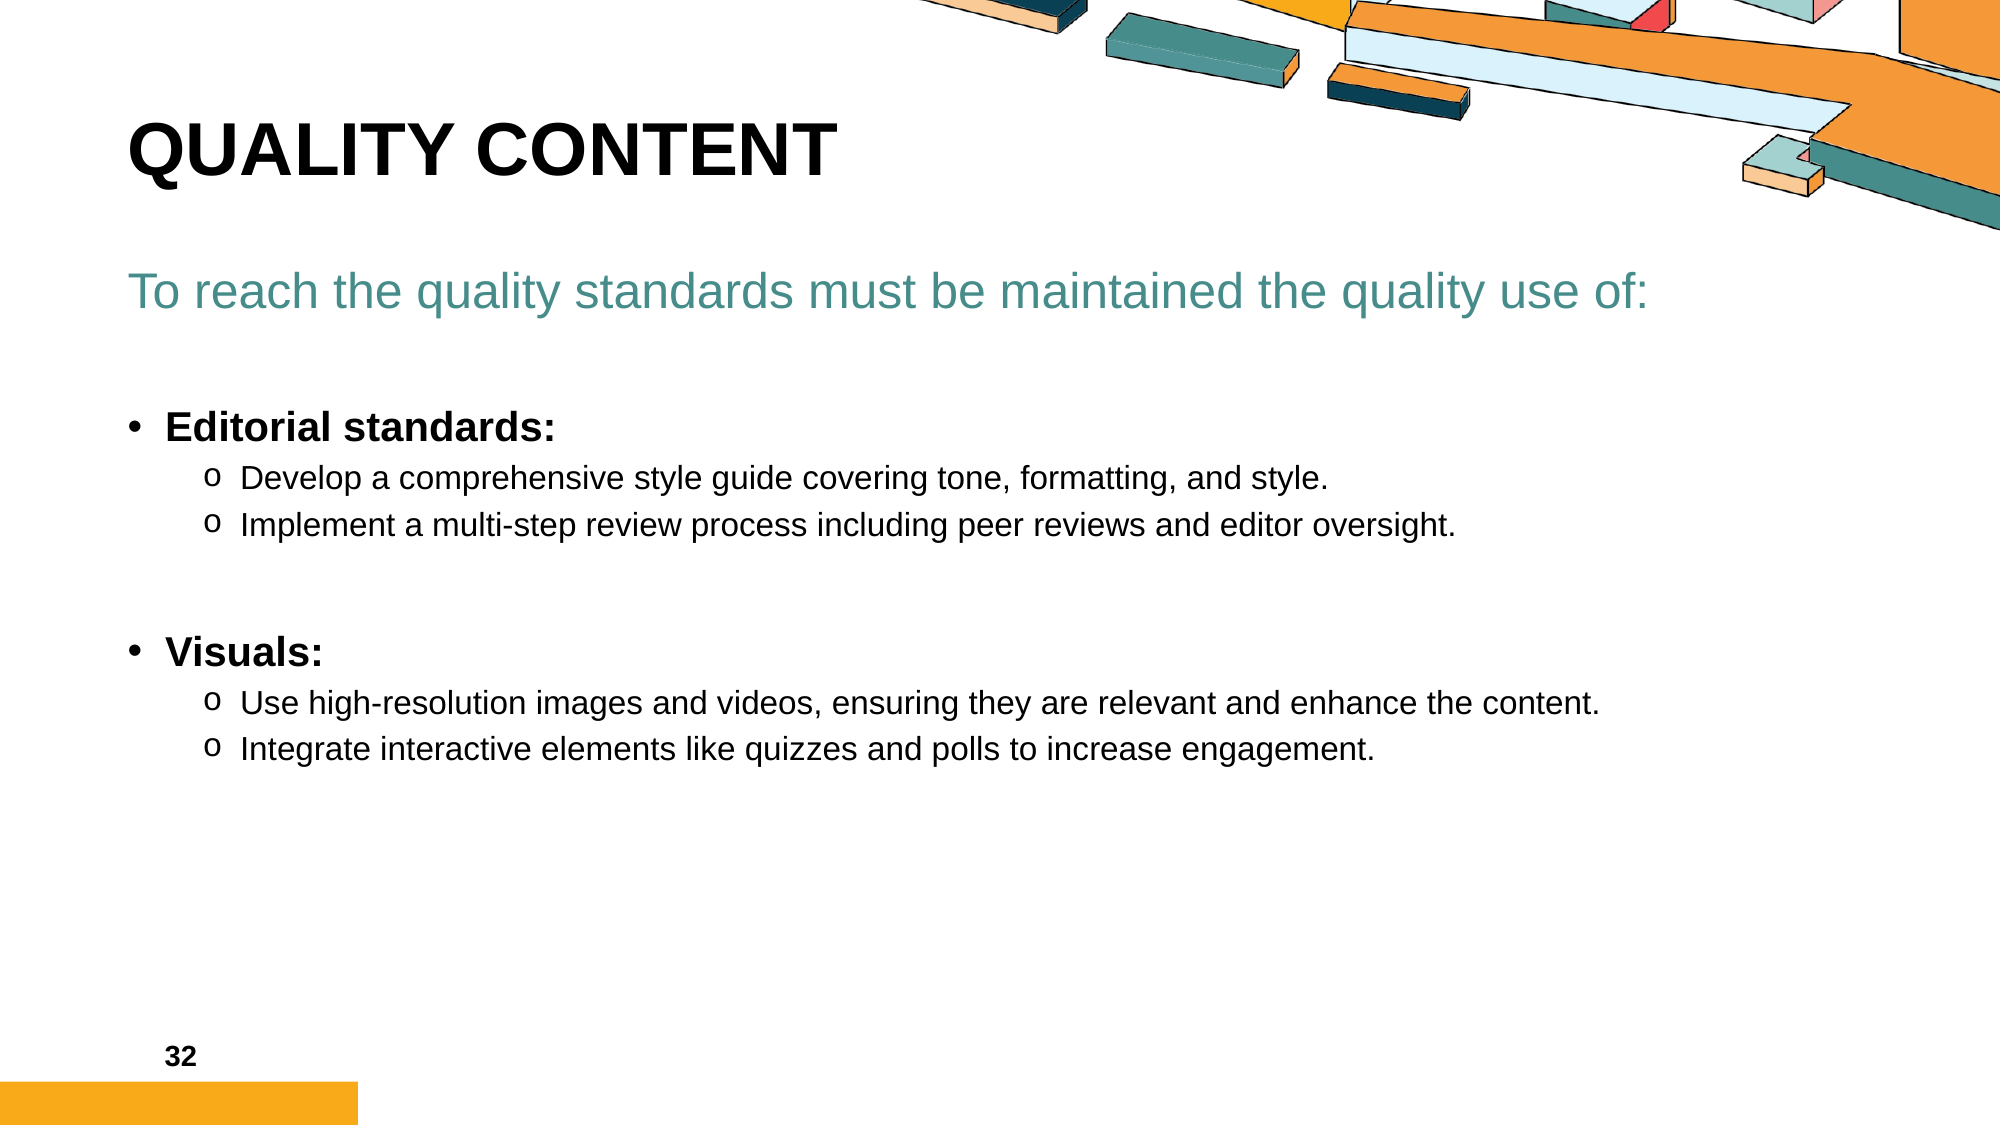

Quality content
To reach the quality standards must be maintained the quality use of:​

Editorial standards:​
Develop a comprehensive style guide covering tone, formatting, and style.​
Implement a multi-step review process including peer reviews and editor oversight.​

Visuals:​
Use high-resolution images and videos, ensuring they are relevant and enhance the content.​
Integrate interactive elements like quizzes and polls to increase engagement.​

32